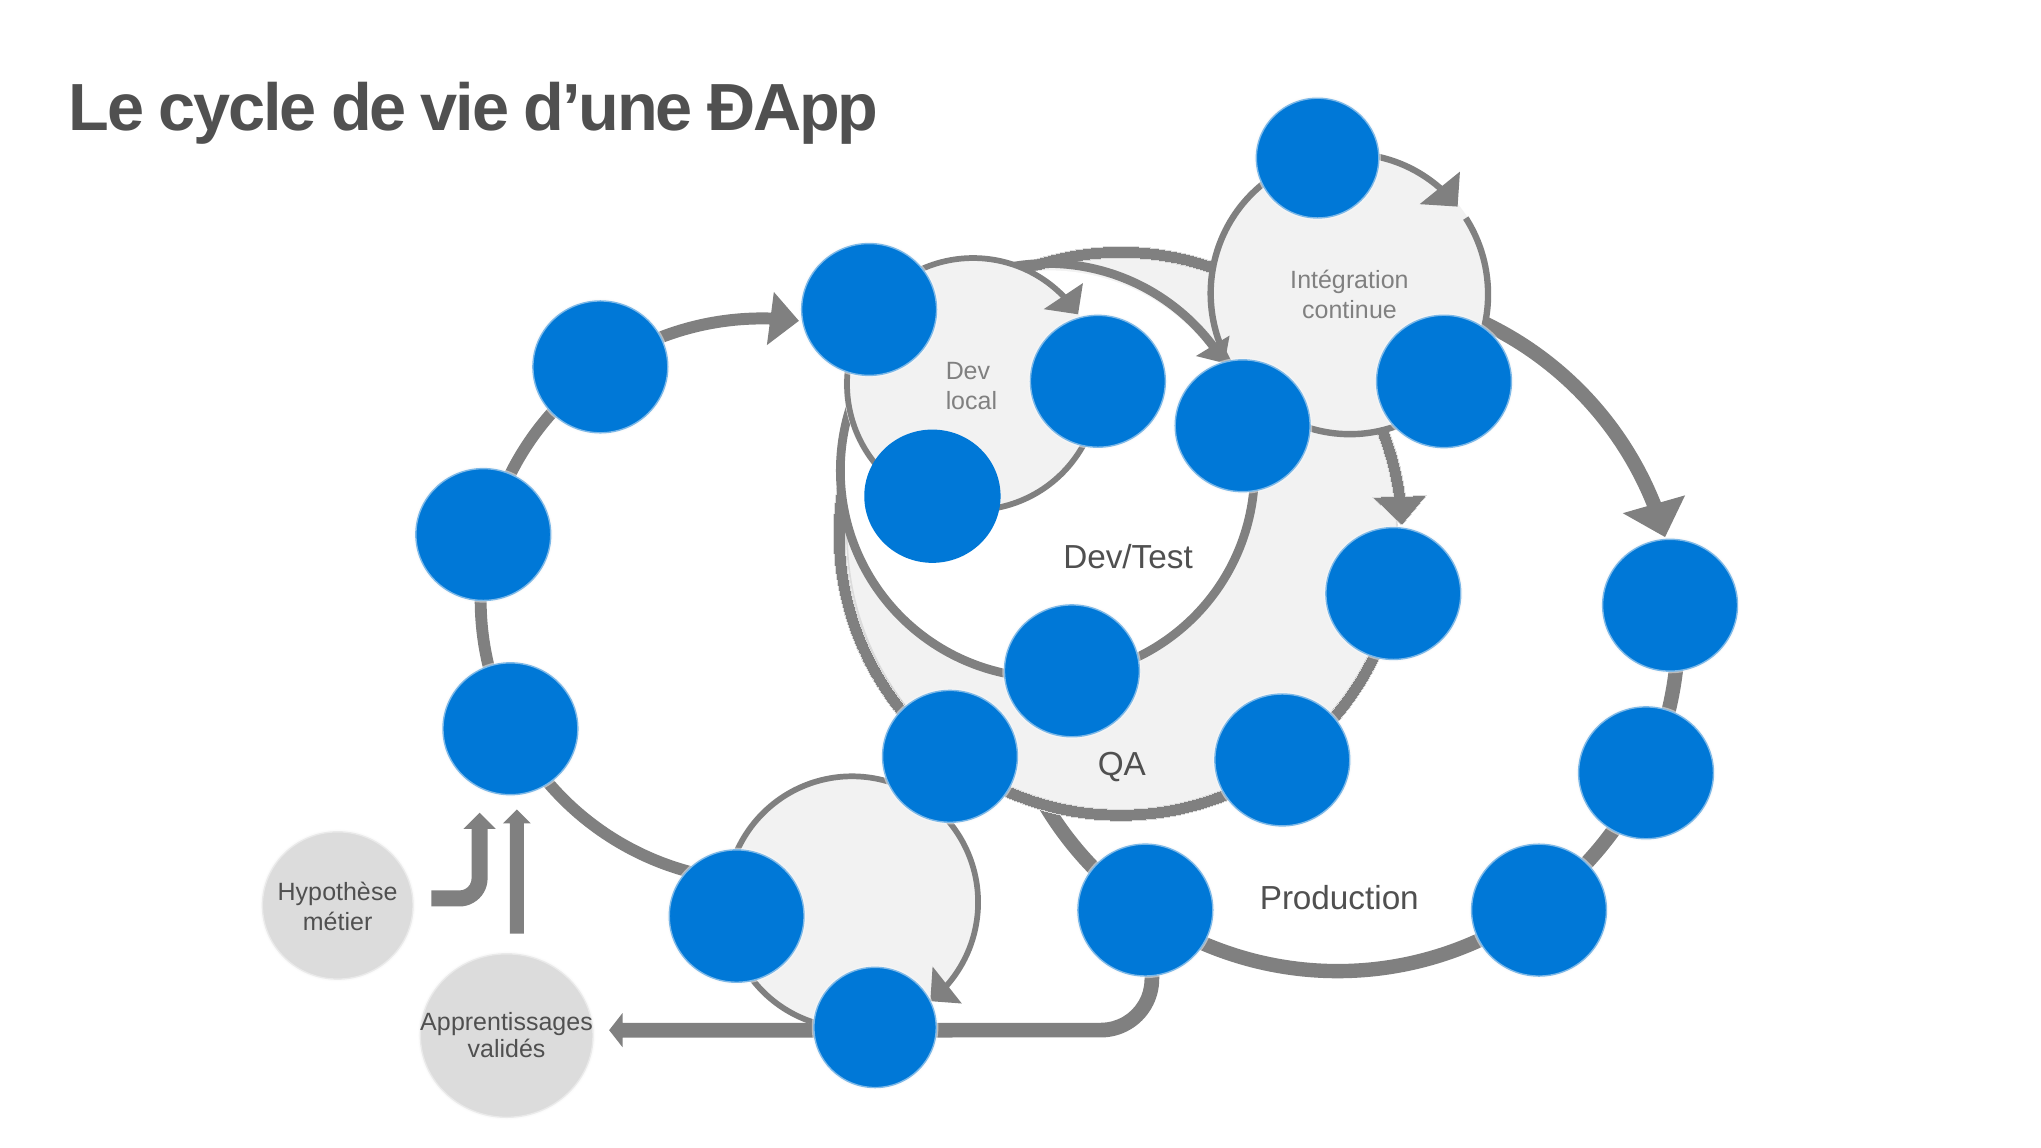

# Le cycle de vie d’une ÐApp
build

Intégration continue
automated test

QA
deploy
log defect
test

Dev
local
code
unit test
run

Dev/Test
check in
run

Production
stage
deploy
monitor
test

plan
design
scope

plan
triage

Hypothèse métier
Apprentissages validés